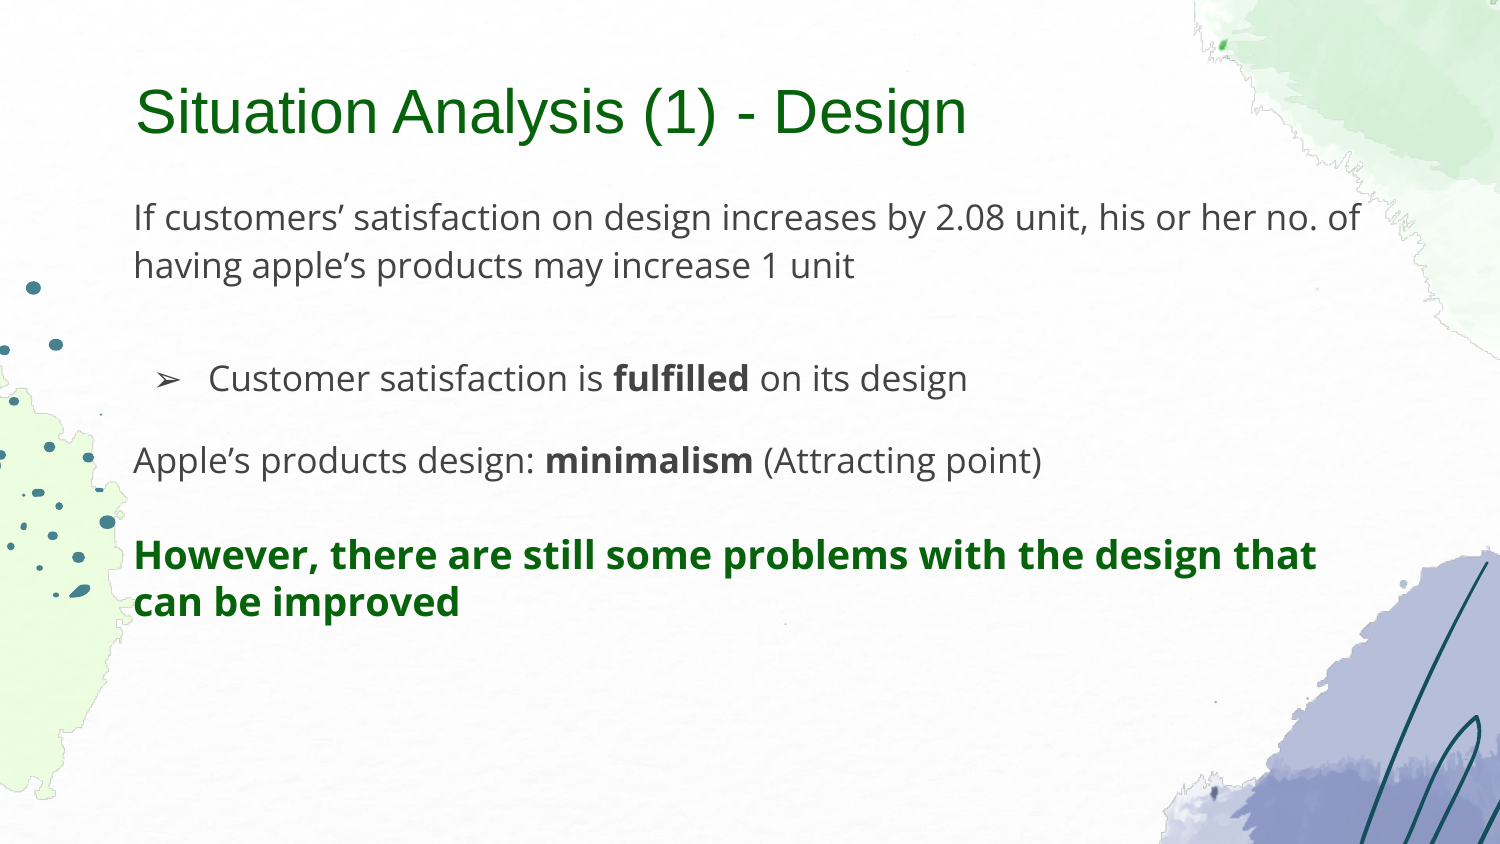

# Situation Analysis (1) - Design
If customers’ satisfaction on design increases by 2.08 unit, his or her no. of having apple’s products may increase 1 unit

Customer satisfaction is fulfilled on its design
Apple’s products design: minimalism (Attracting point)

However, there are still some problems with the design that can be improved